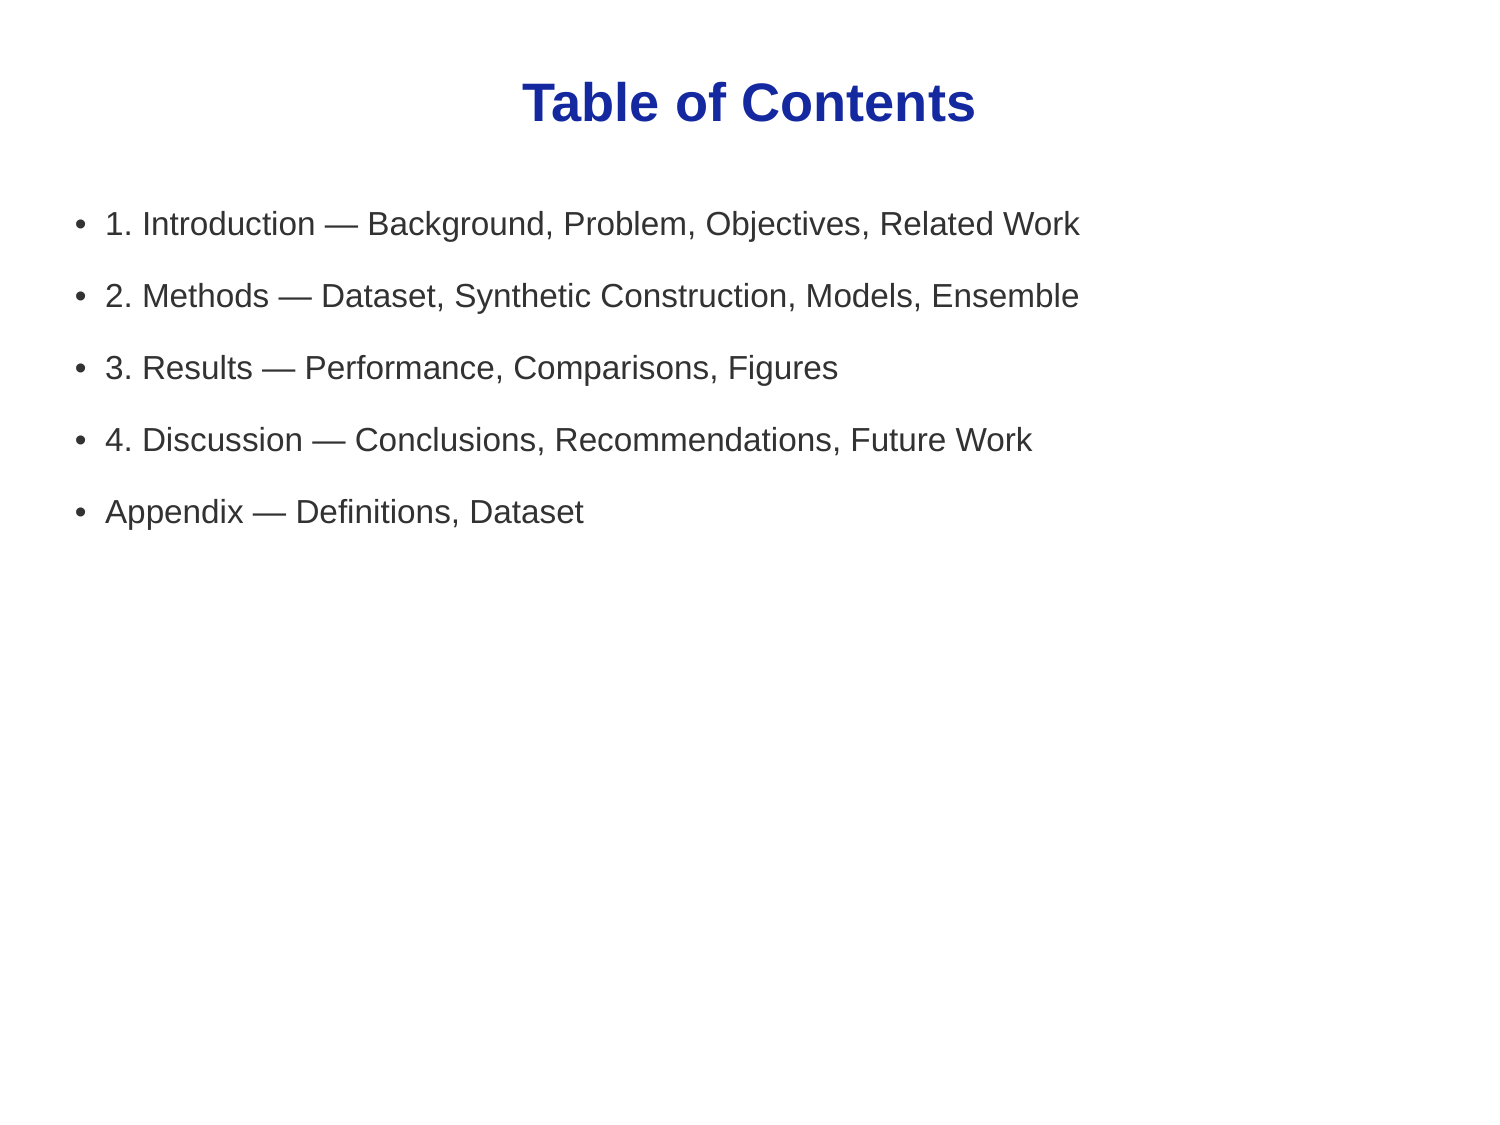

Table of Contents
•  1. Introduction — Background, Problem, Objectives, Related Work
•  2. Methods — Dataset, Synthetic Construction, Models, Ensemble
•  3. Results — Performance, Comparisons, Figures
•  4. Discussion — Conclusions, Recommendations, Future Work
•  Appendix — Definitions, Dataset